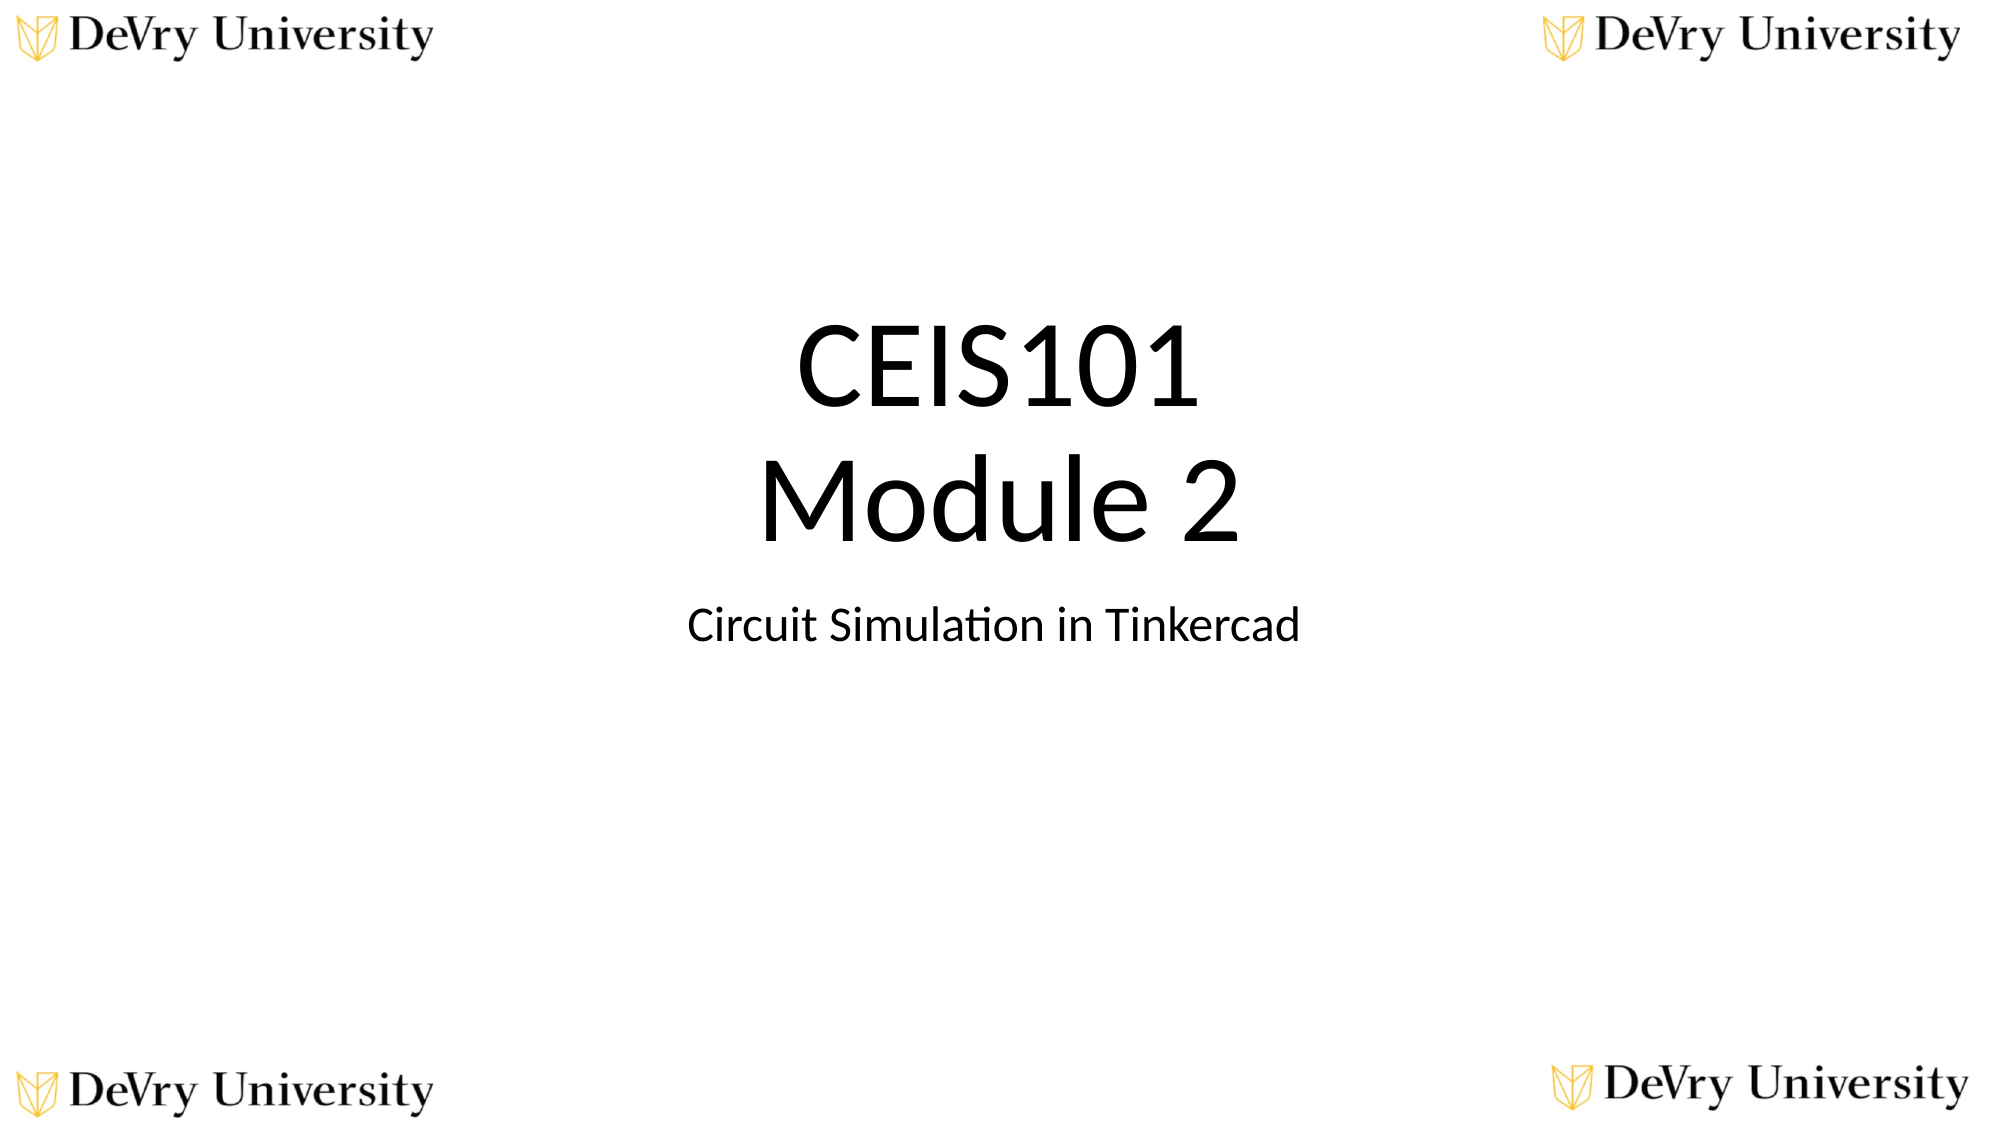

# CEIS101 Module 2
Circuit Simulation in Tinkercad